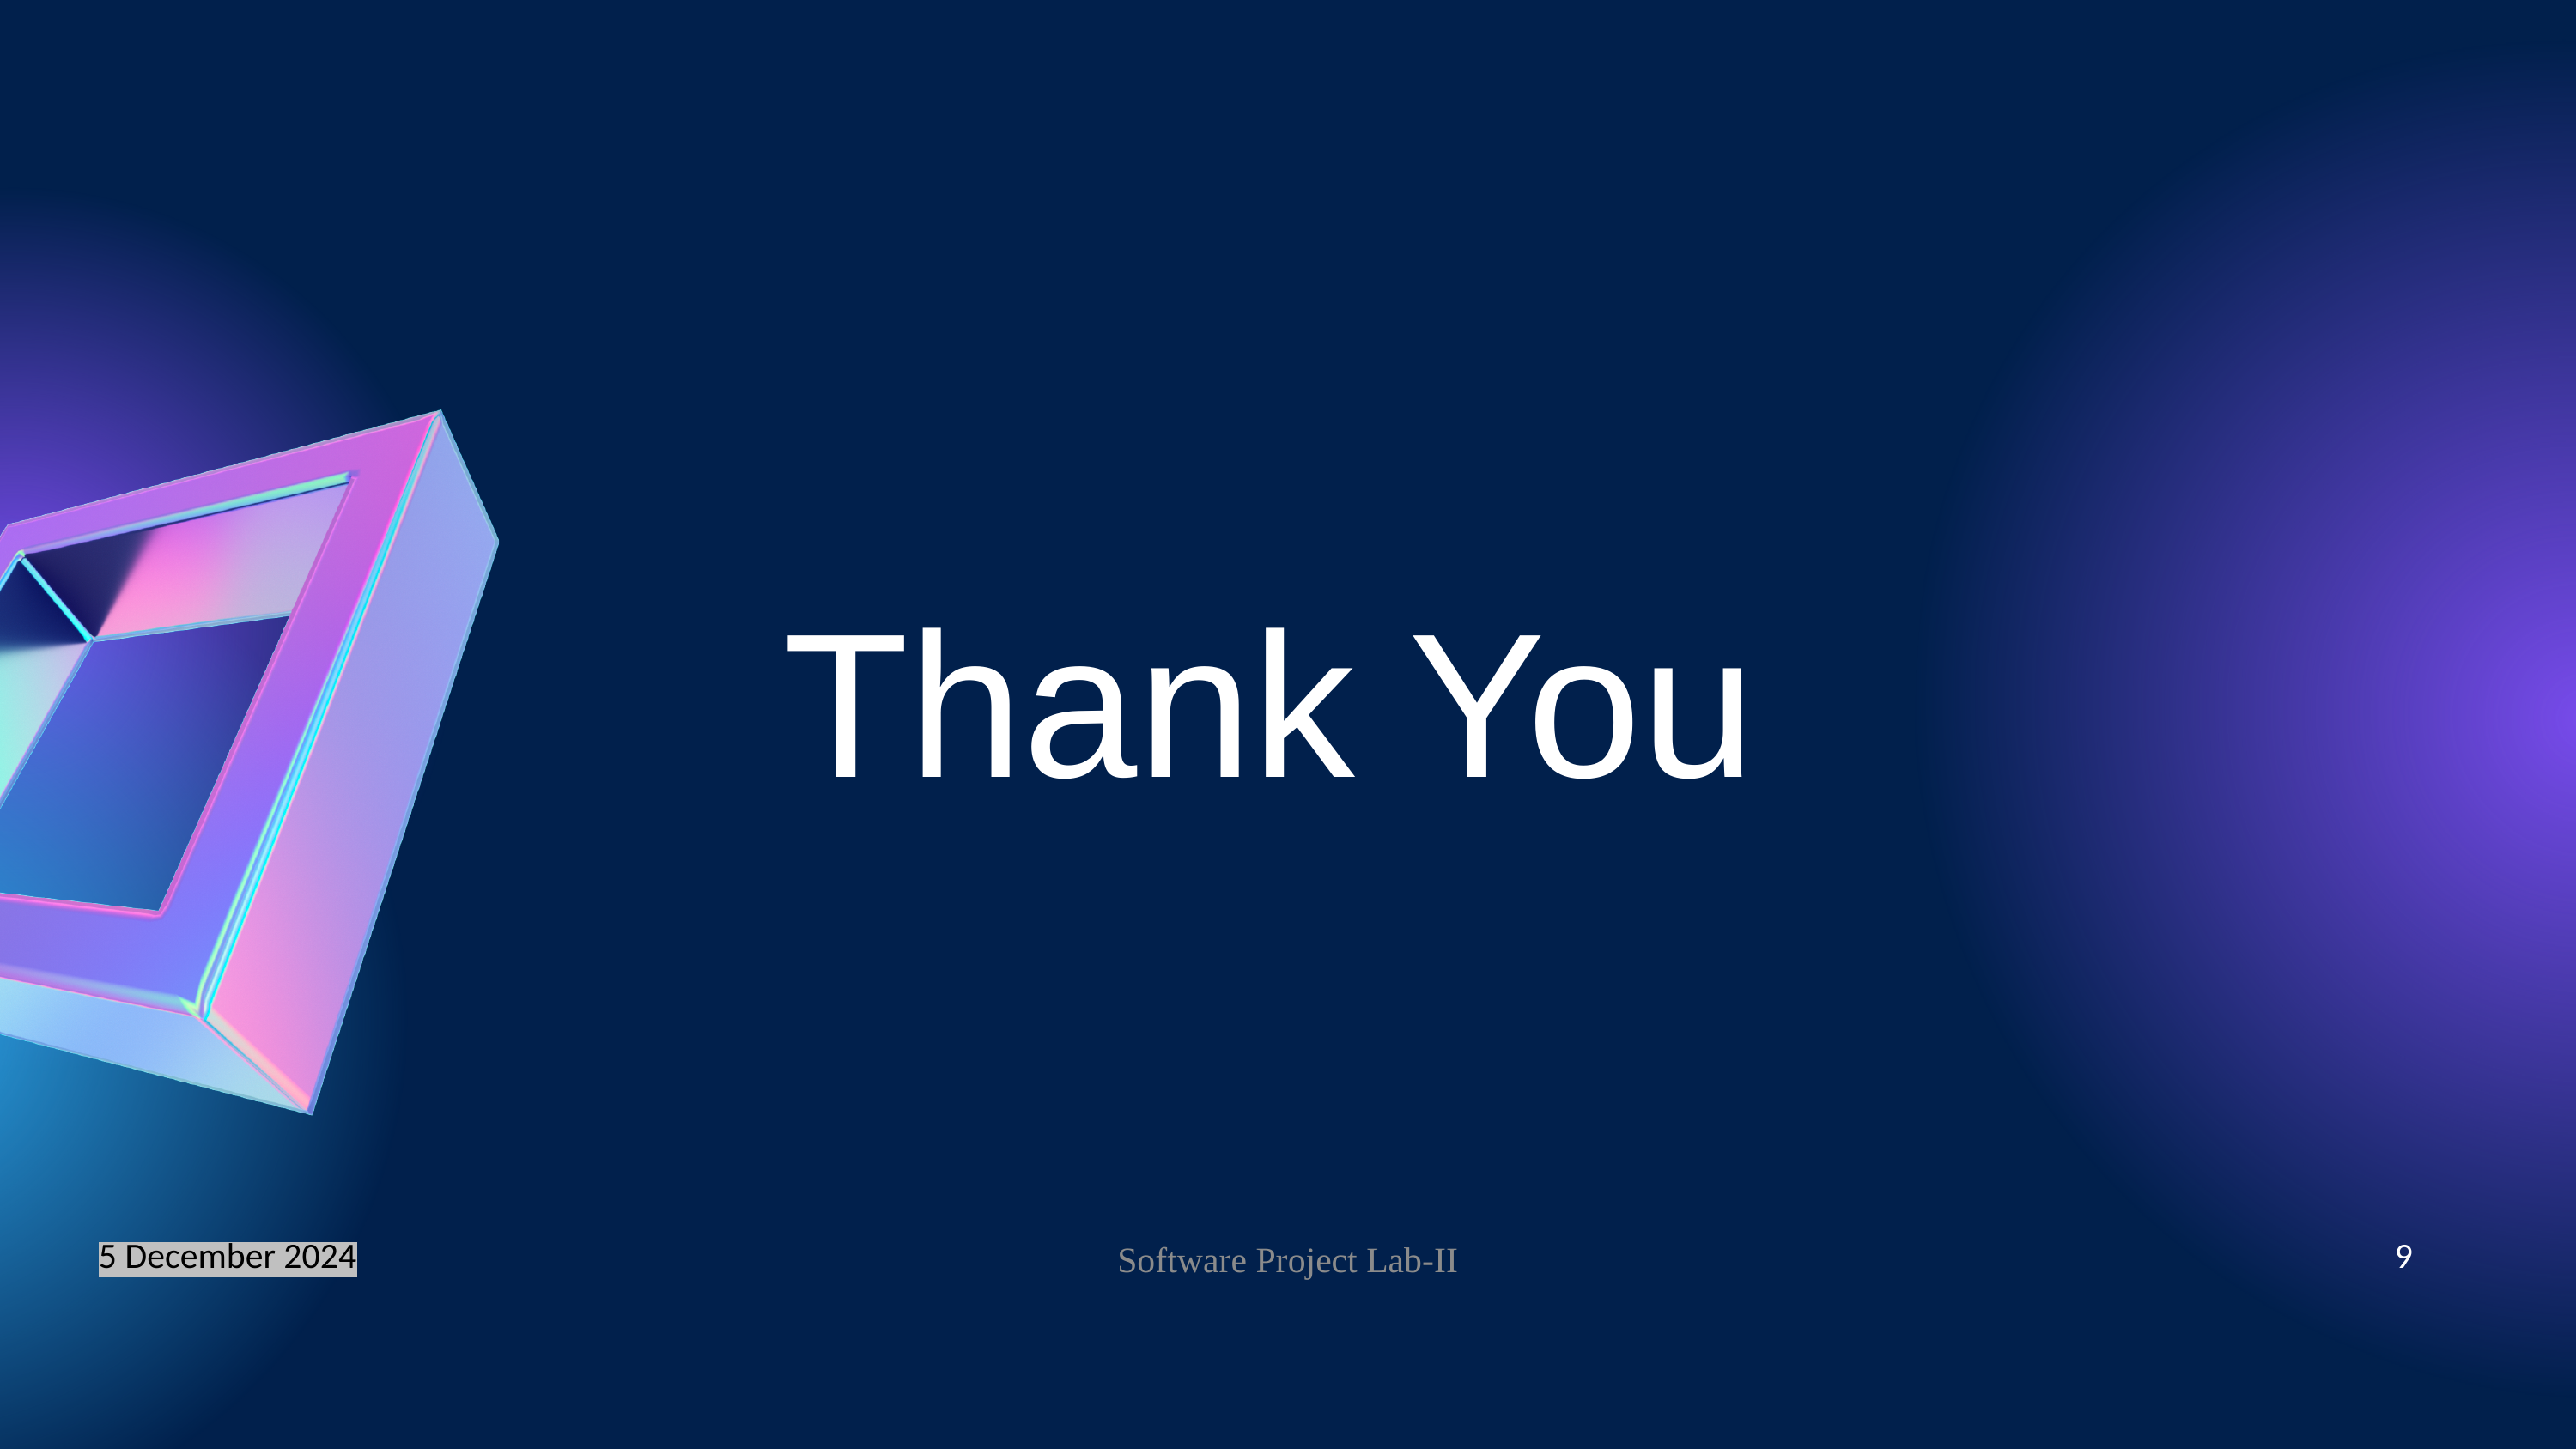

Thank You
5 December 2024
9
Software Project Lab-II